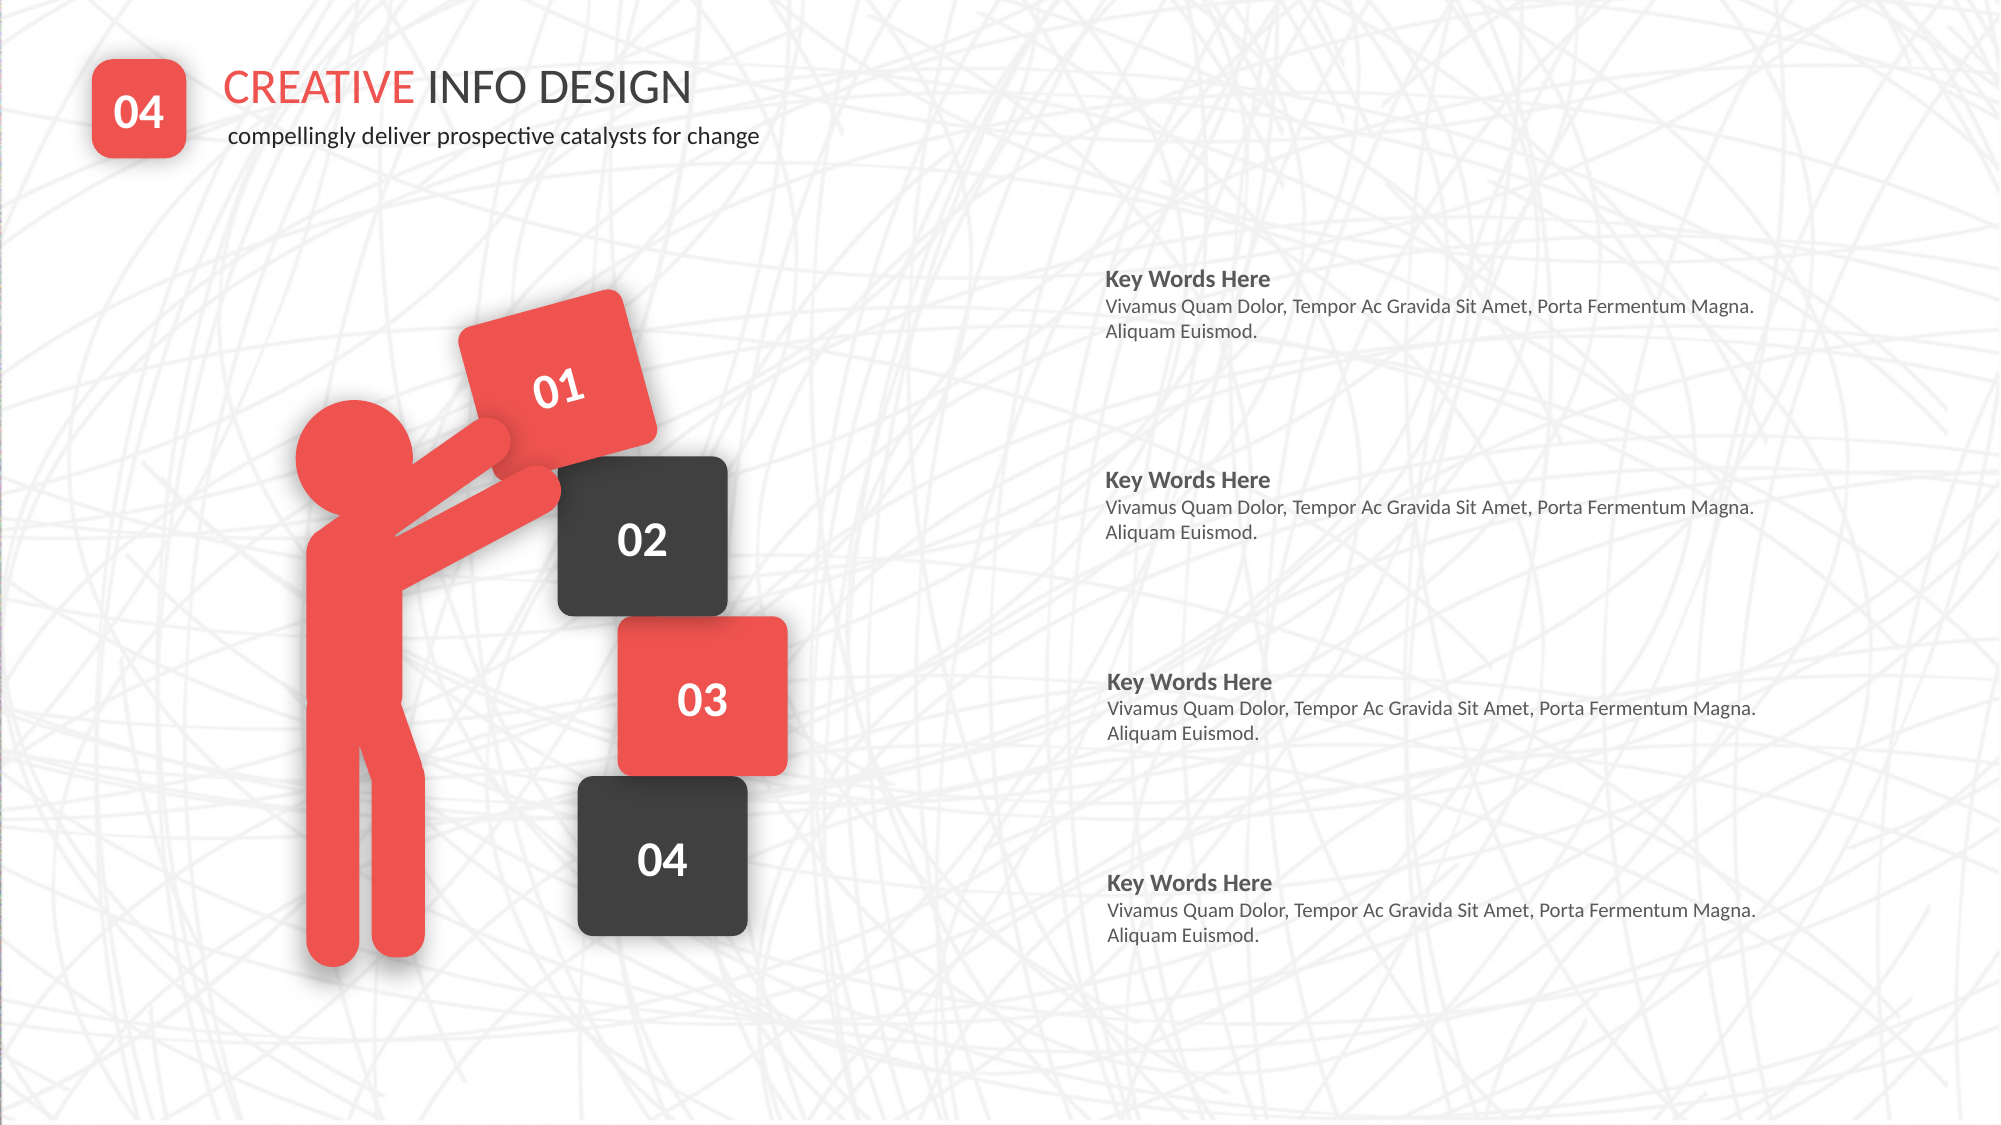

CREATIVE INFO DESIGN
compellingly deliver prospective catalysts for change
04
Key Words Here
Vivamus Quam Dolor, Tempor Ac Gravida Sit Amet, Porta Fermentum Magna. Aliquam Euismod.
e7d195523061f1c0205959036996ad55c215b892a7aac5c0B9ADEF7896FB48F2EF97163A2DE1401E1875DEDC438B7864AD24CA23553DBBBD975DAF4CAD4A2592689FFB6CEE59FFA55B2702D0E5EE29CDFC0DD98BC7D6A39AC4E055256EE11BBEDCDB7C9722D66262996B68DE860BD3C77EBCAECB599909EC0E07B61811075331ABCDE6990254B8C8
01

Key Words Here
Vivamus Quam Dolor, Tempor Ac Gravida Sit Amet, Porta Fermentum Magna. Aliquam Euismod.
02
03
Key Words Here
Vivamus Quam Dolor, Tempor Ac Gravida Sit Amet, Porta Fermentum Magna. Aliquam Euismod.
04
Key Words Here
Vivamus Quam Dolor, Tempor Ac Gravida Sit Amet, Porta Fermentum Magna. Aliquam Euismod.